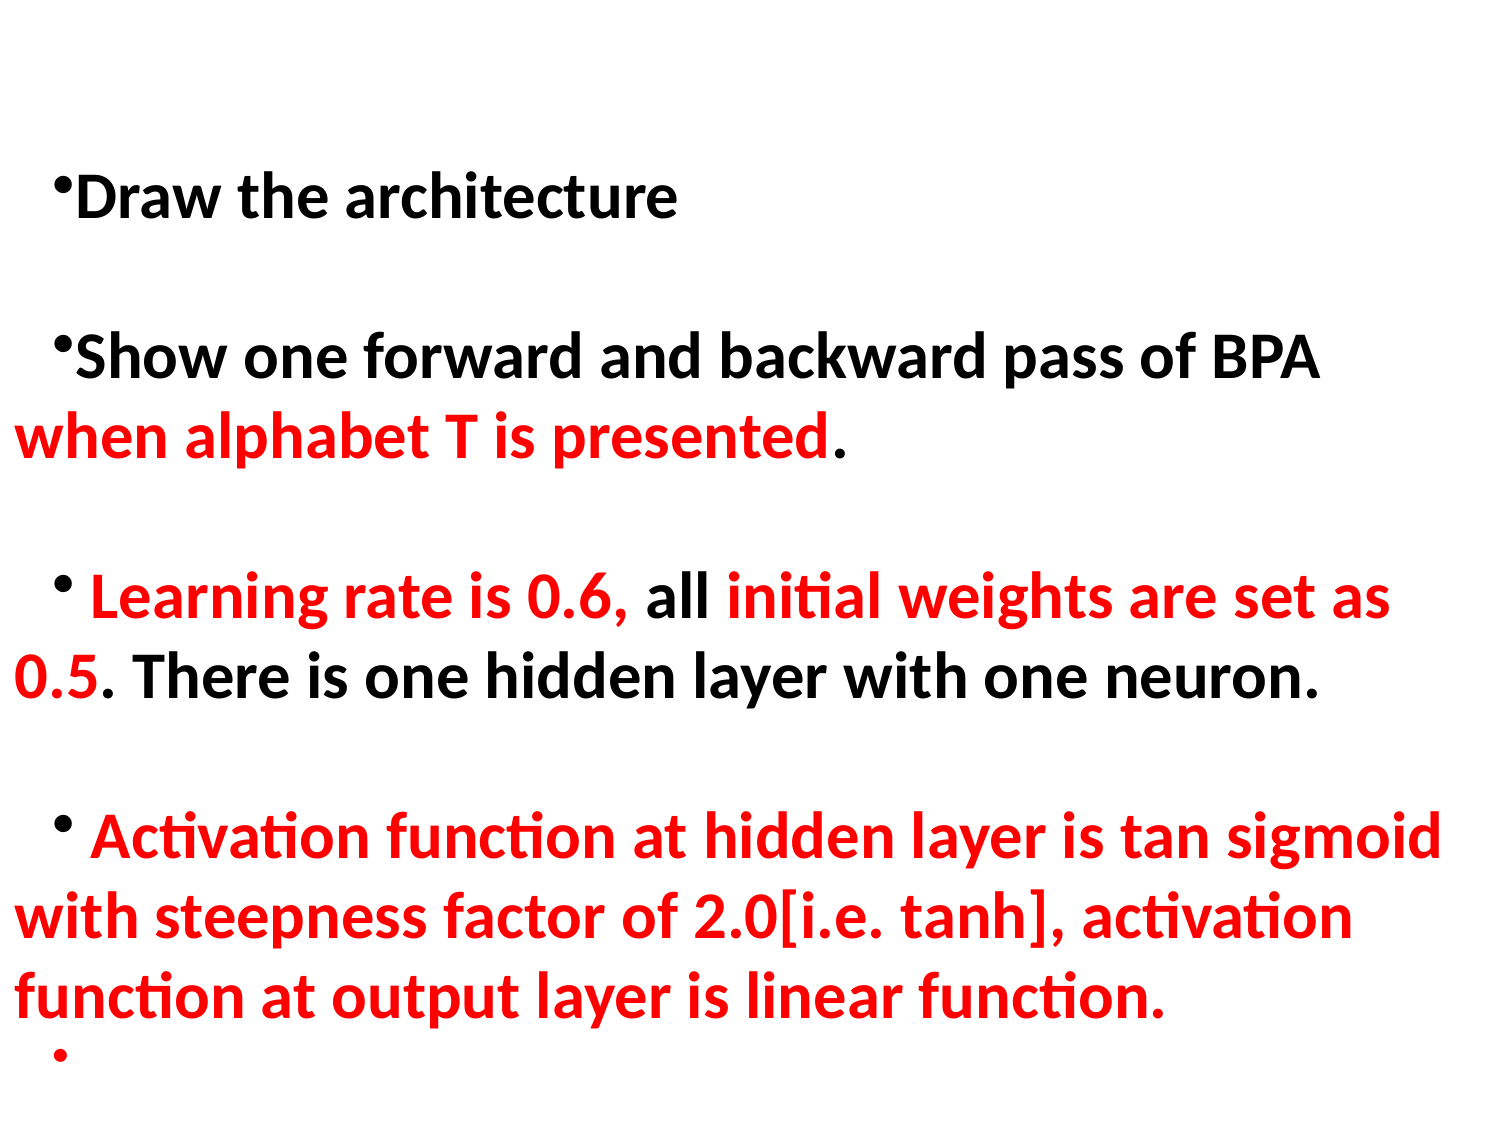

Draw the architecture

Show one forward and backward pass of BPA when alphabet T is presented.

 Learning rate is 0.6, all initial weights are set as 0.5. There is one hidden layer with one neuron.

 Activation function at hidden layer is tan sigmoid with steepness factor of 2.0[i.e. tanh], activation function at output layer is linear function.